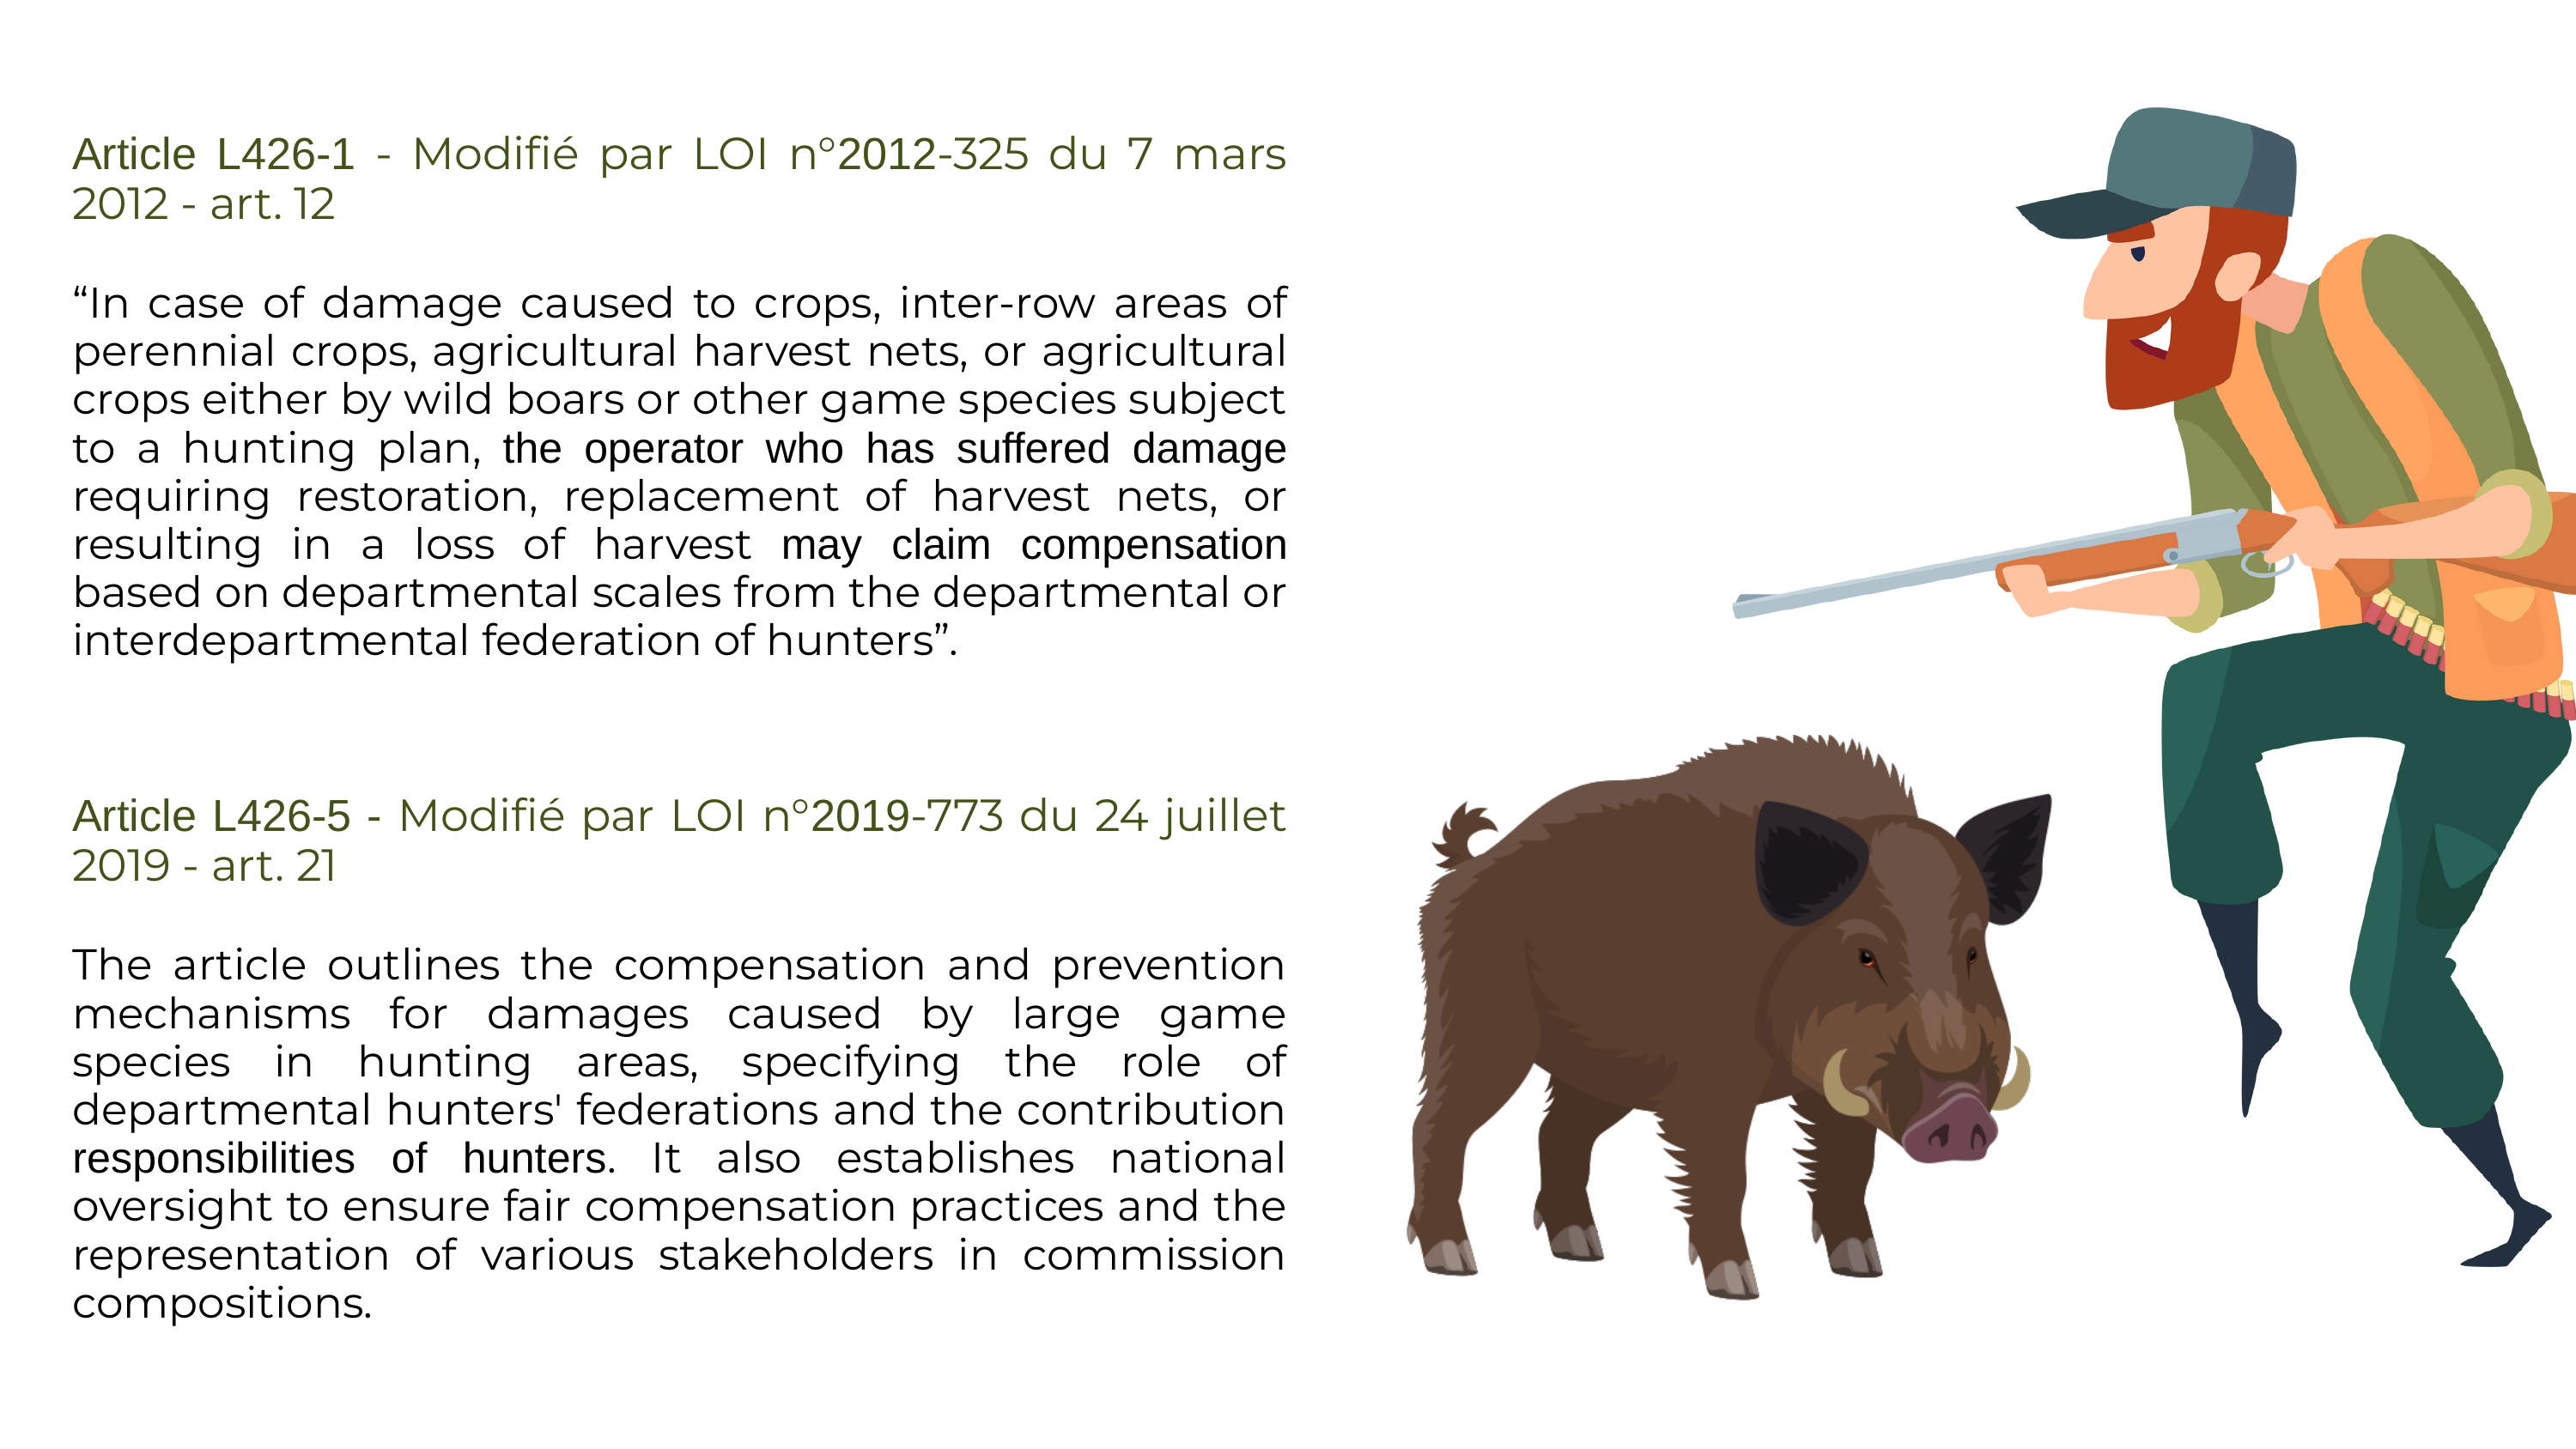

Article L426-1 - Modifié par LOI n°2012-325 du 7 mars 2012 - art. 12

“In case of damage caused to crops, inter-row areas of perennial crops, agricultural harvest nets, or agricultural crops either by wild boars or other game species subject to a hunting plan, the operator who has suffered damage requiring restoration, replacement of harvest nets, or resulting in a loss of harvest may claim compensation based on departmental scales from the departmental or interdepartmental federation of hunters”.

Article L426-5 - Modifié par LOI n°2019-773 du 24 juillet 2019 - art. 21

The article outlines the compensation and prevention mechanisms for damages caused by large game species in hunting areas, specifying the role of departmental hunters' federations and the contribution responsibilities of hunters. It also establishes national oversight to ensure fair compensation practices and the representation of various stakeholders in commission compositions.